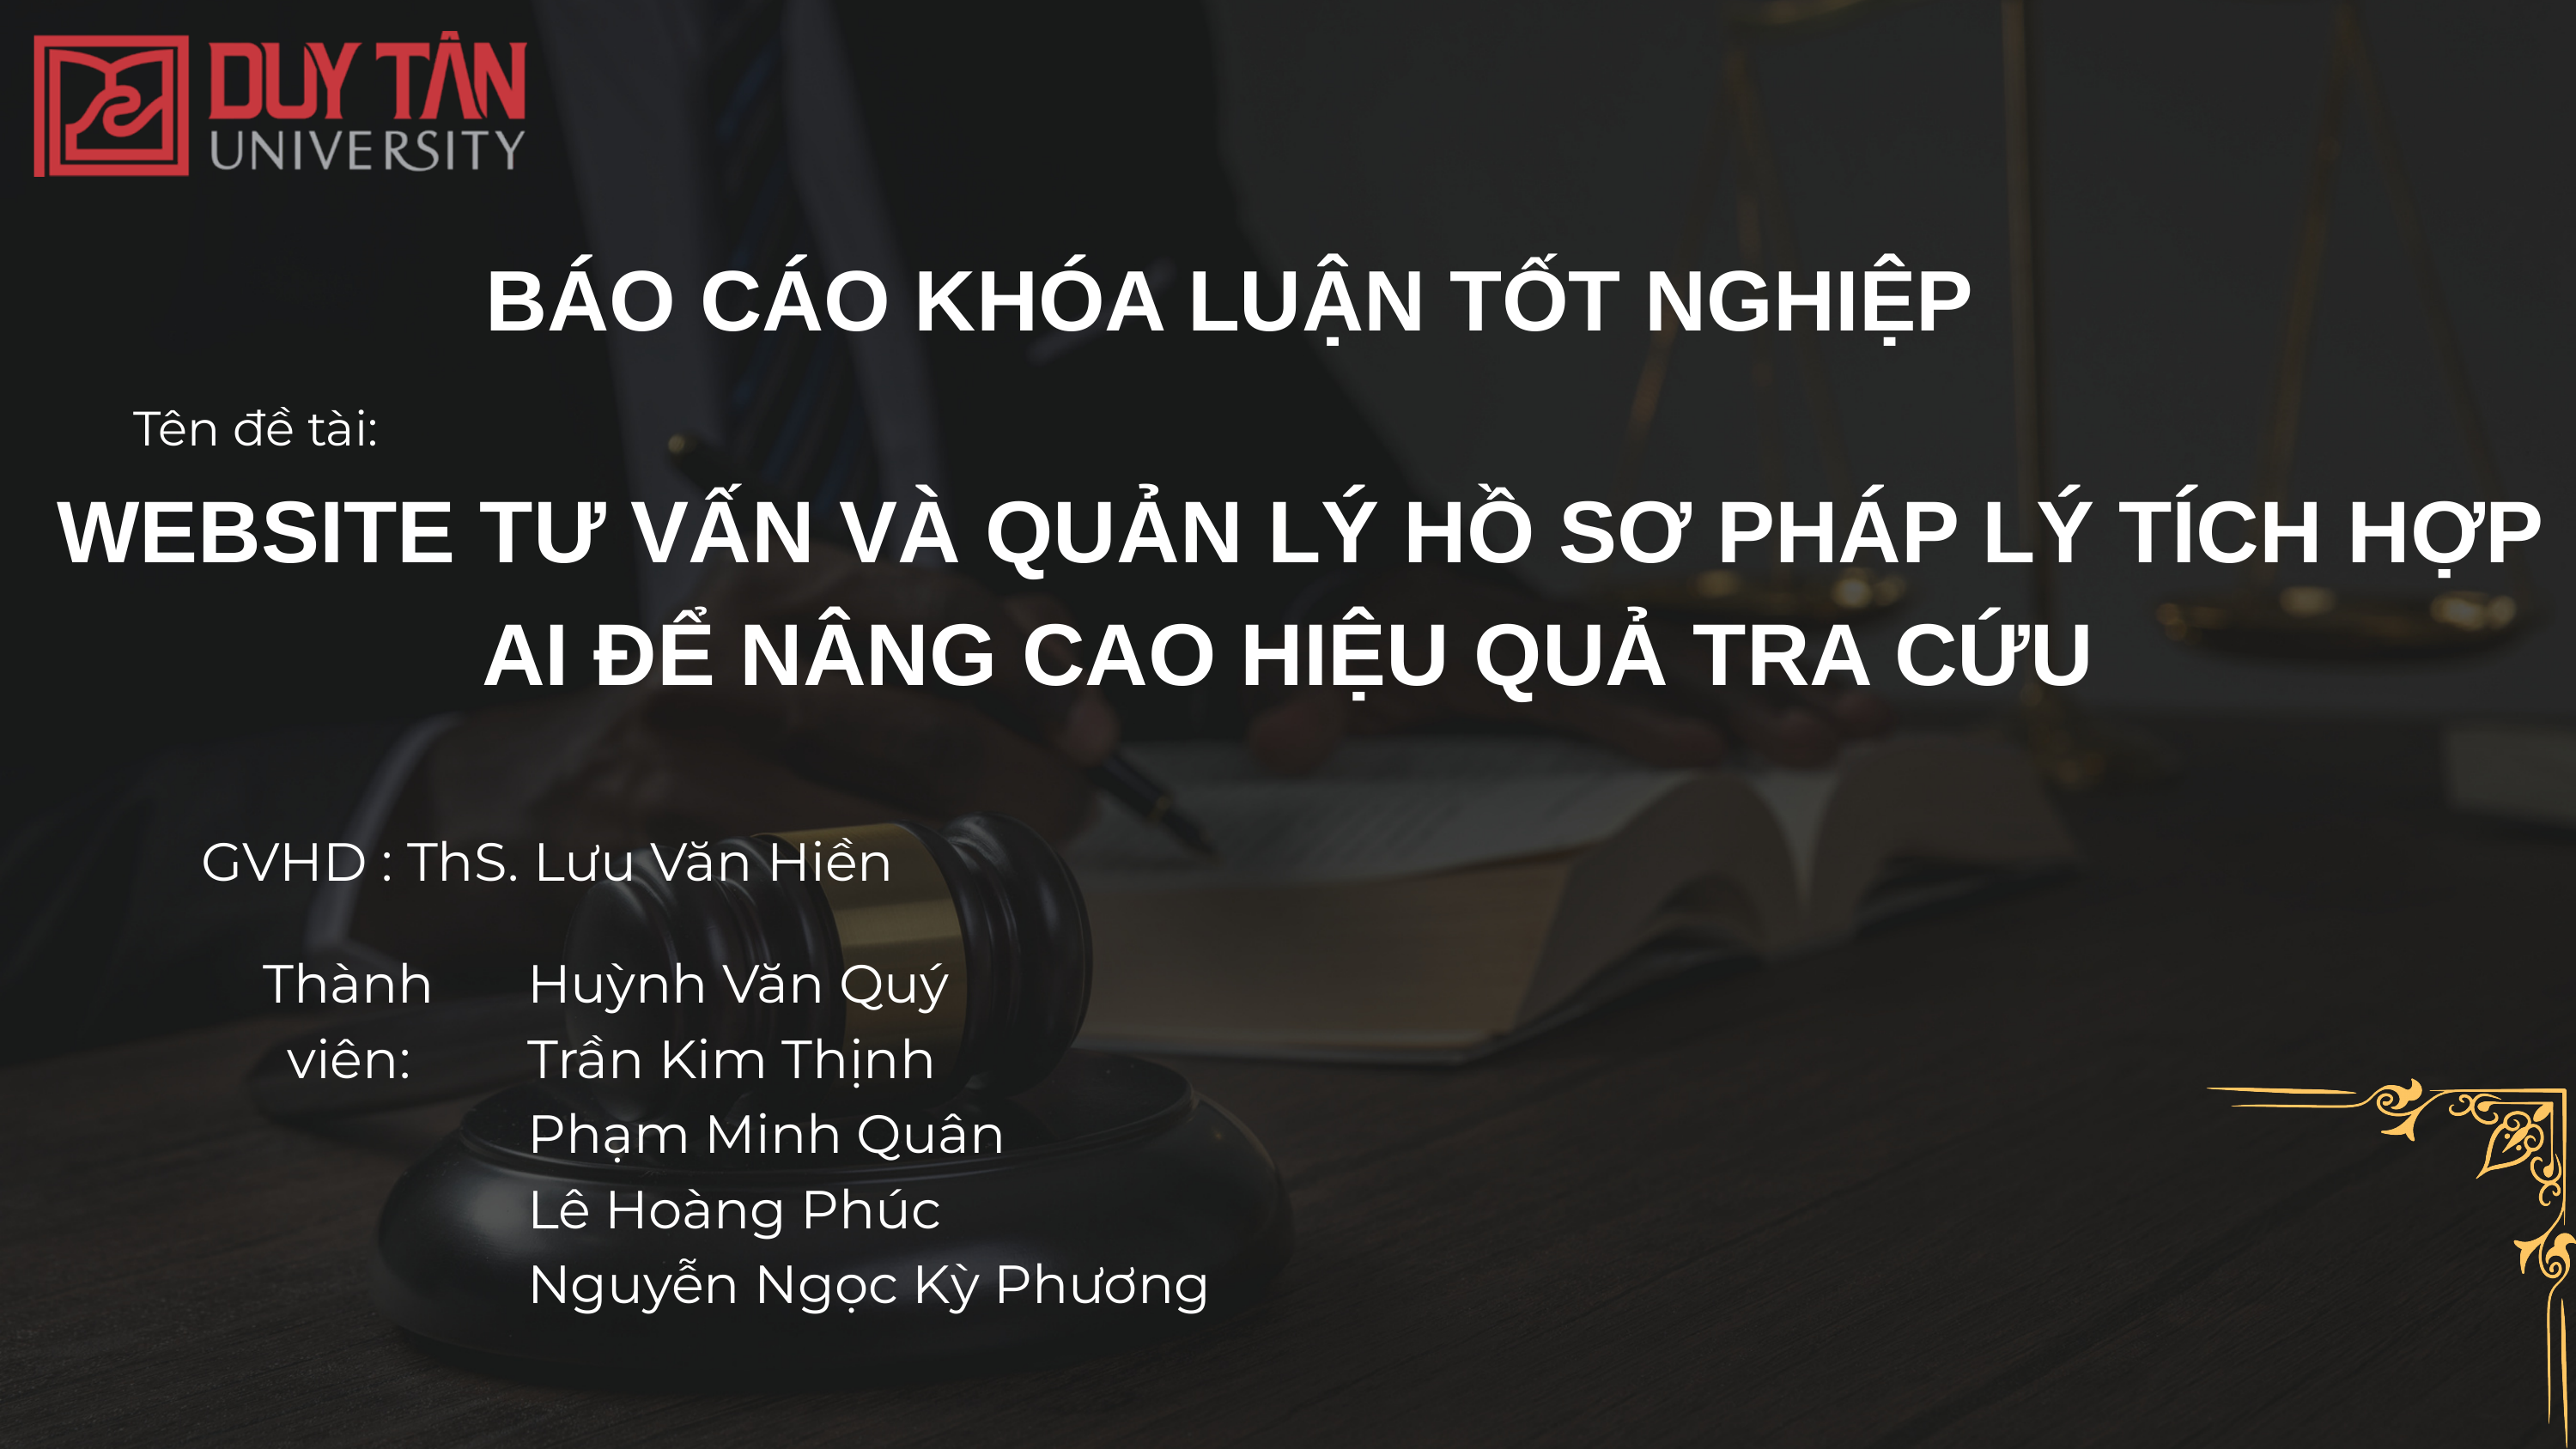

BÁO CÁO KHÓA LUẬN TỐT NGHIỆP
Tên đề tài:
 WEBSITE TƯ VẤN VÀ QUẢN LÝ HỒ SƠ PHÁP LÝ TÍCH HỢP AI ĐỂ NÂNG CAO HIỆU QUẢ TRA CỨU
GVHD : ThS. Lưu Văn Hiền
Thành viên:
Huỳnh Văn Quý
Trần Kim Thịnh
Phạm Minh Quân
Lê Hoàng Phúc
Nguyễn Ngọc Kỳ Phương